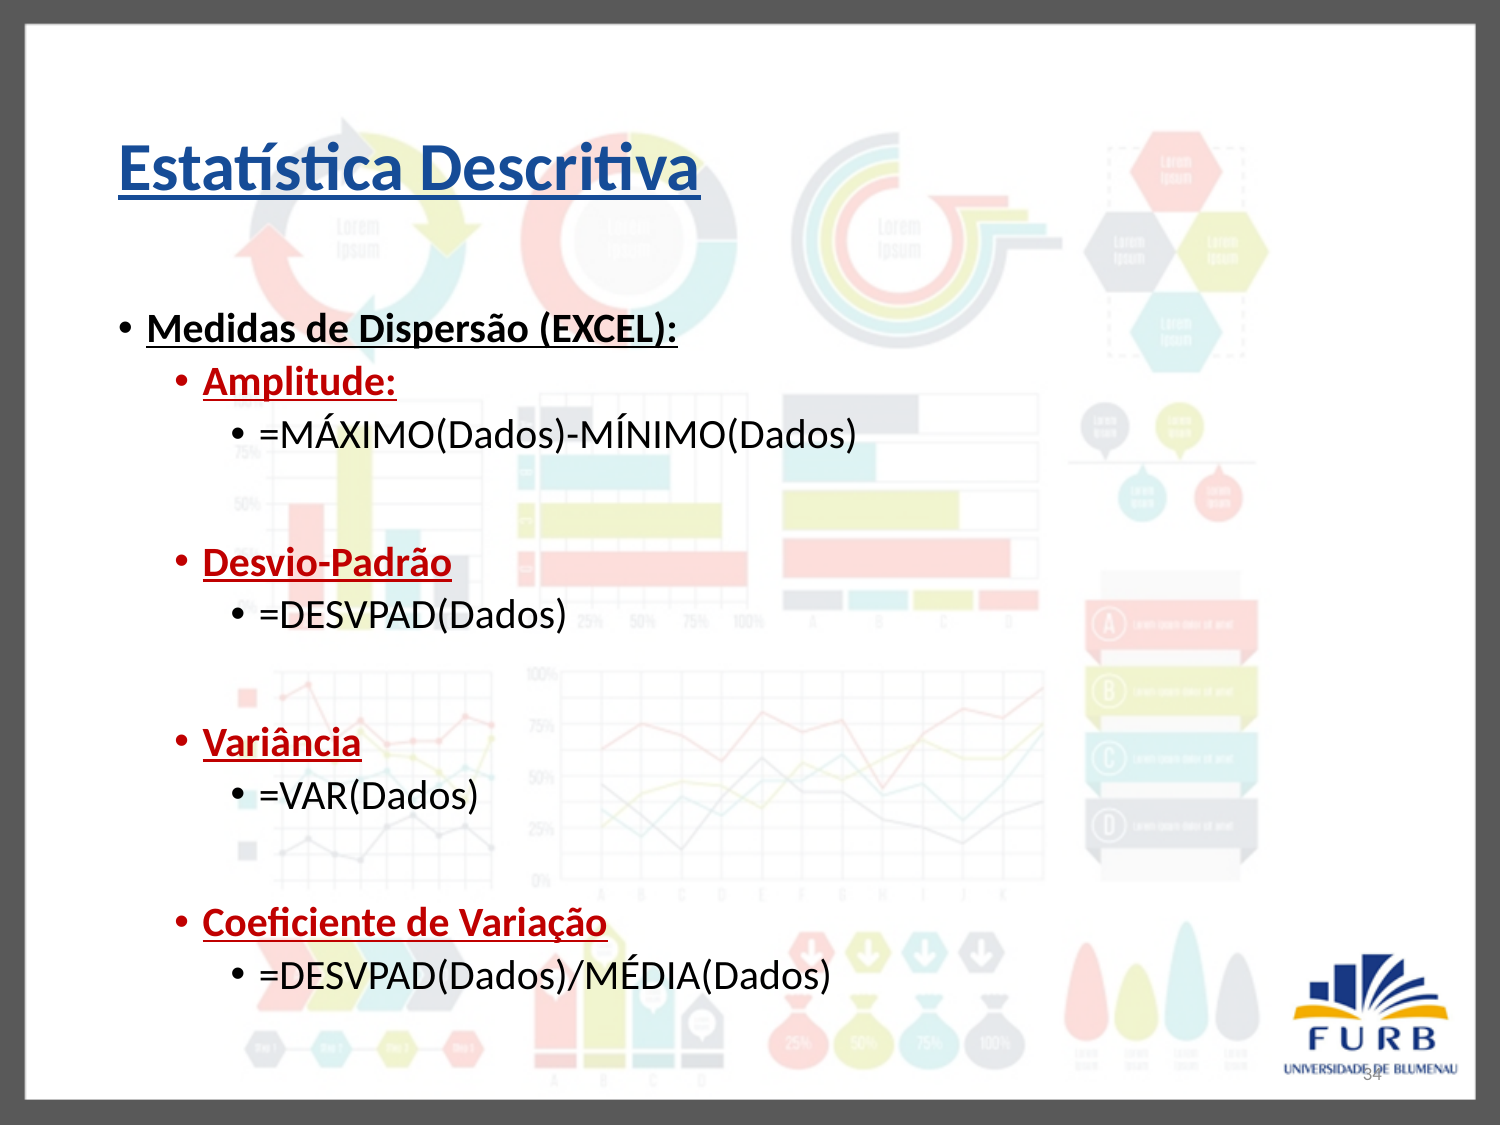

# Estatística Descritiva
Medidas de Dispersão (EXCEL):
Amplitude:
=MÁXIMO(Dados)-MÍNIMO(Dados)

Desvio-Padrão
=DESVPAD(Dados)

Variância
=VAR(Dados)

Coeficiente de Variação
=DESVPAD(Dados)/MÉDIA(Dados)
34